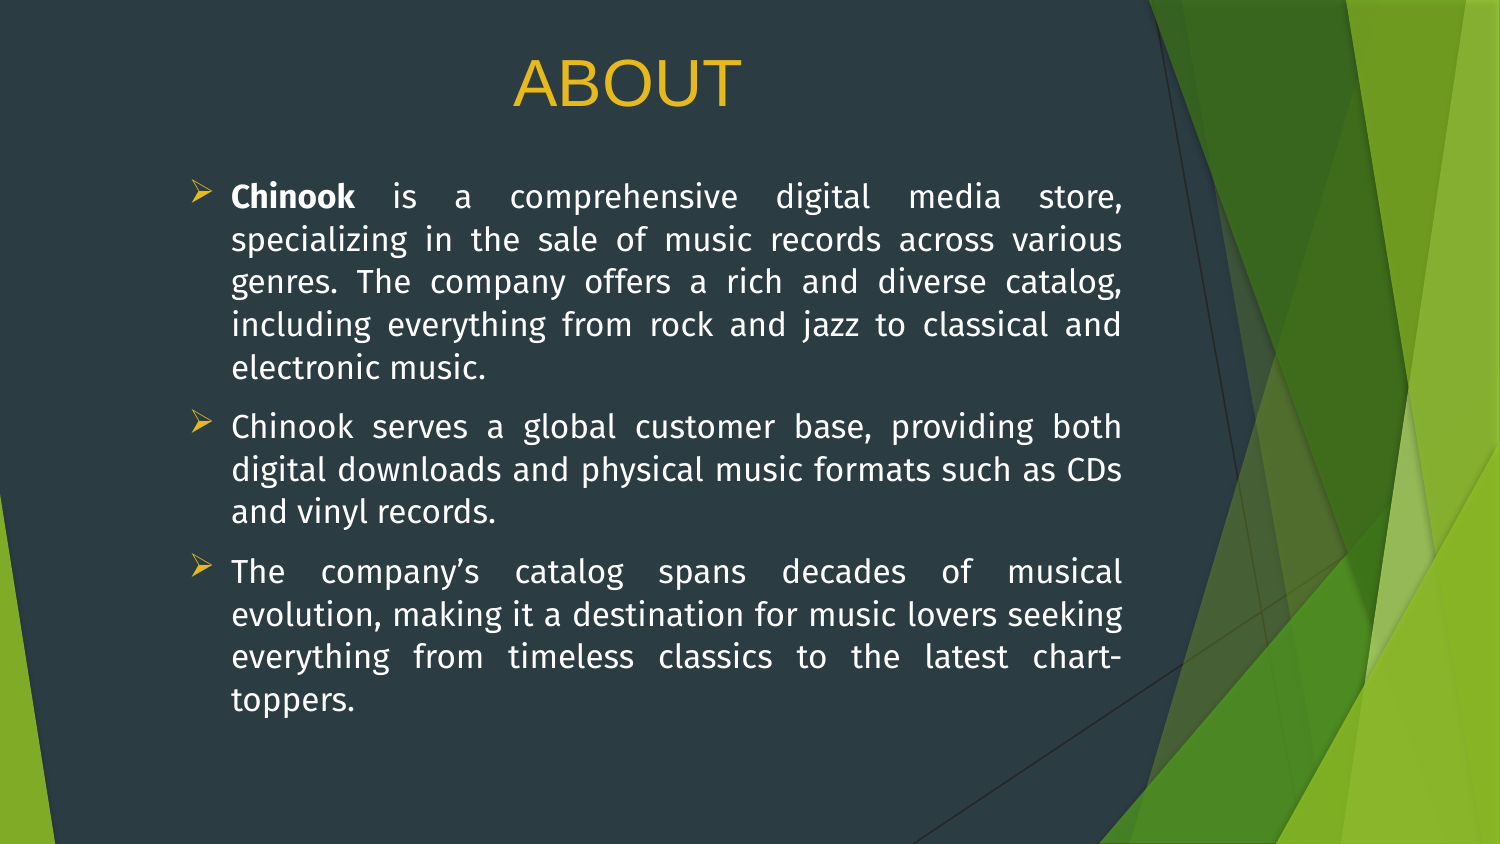

# ABOUT
Chinook is a comprehensive digital media store, specializing in the sale of music records across various genres. The company offers a rich and diverse catalog, including everything from rock and jazz to classical and electronic music.
Chinook serves a global customer base, providing both digital downloads and physical music formats such as CDs and vinyl records.
The company’s catalog spans decades of musical evolution, making it a destination for music lovers seeking everything from timeless classics to the latest chart-toppers.